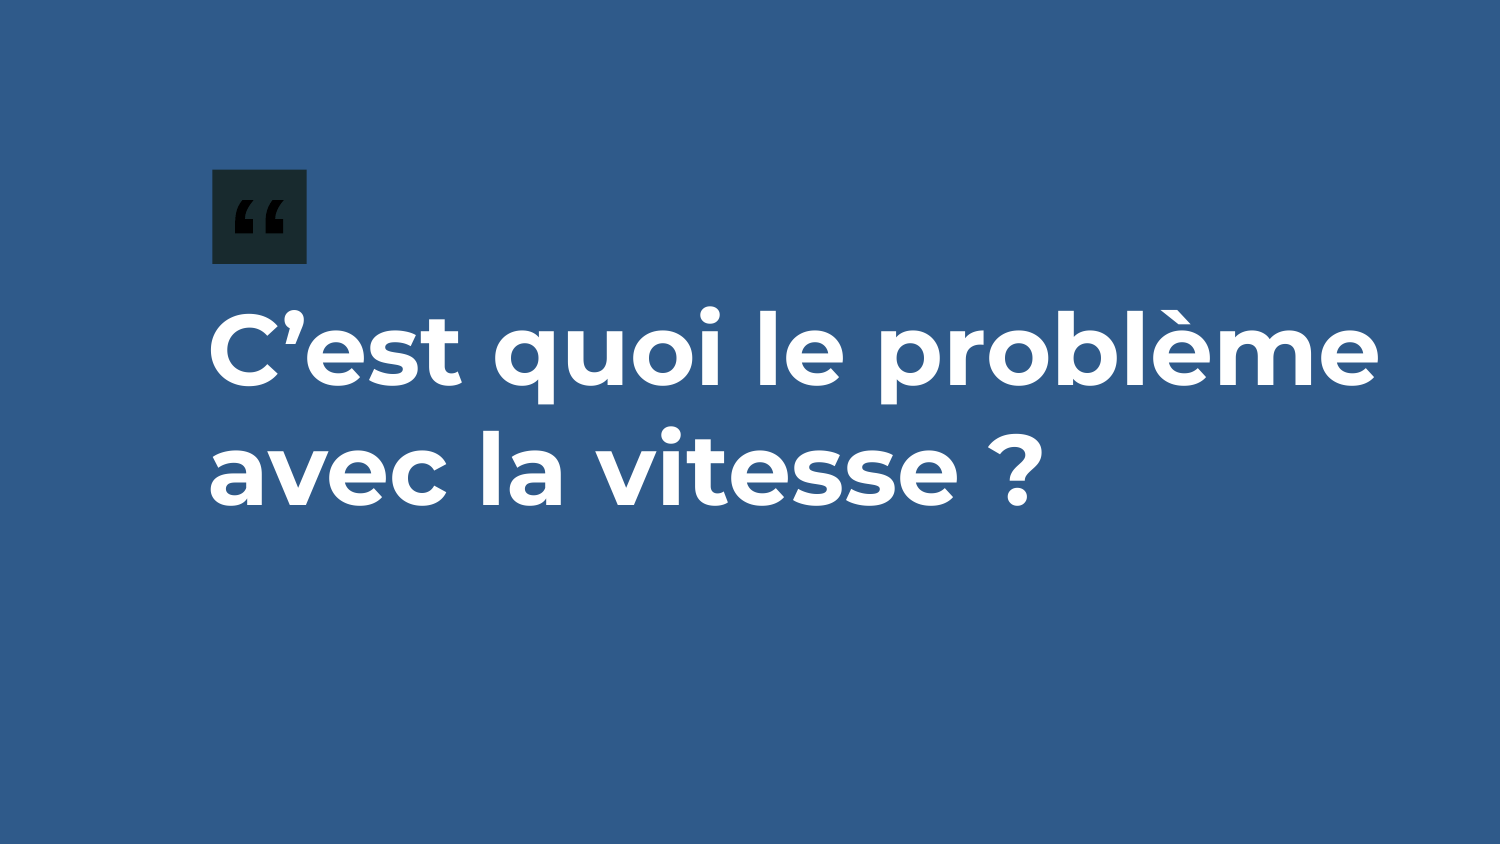

C’est quoi le problème avec la vitesse ?